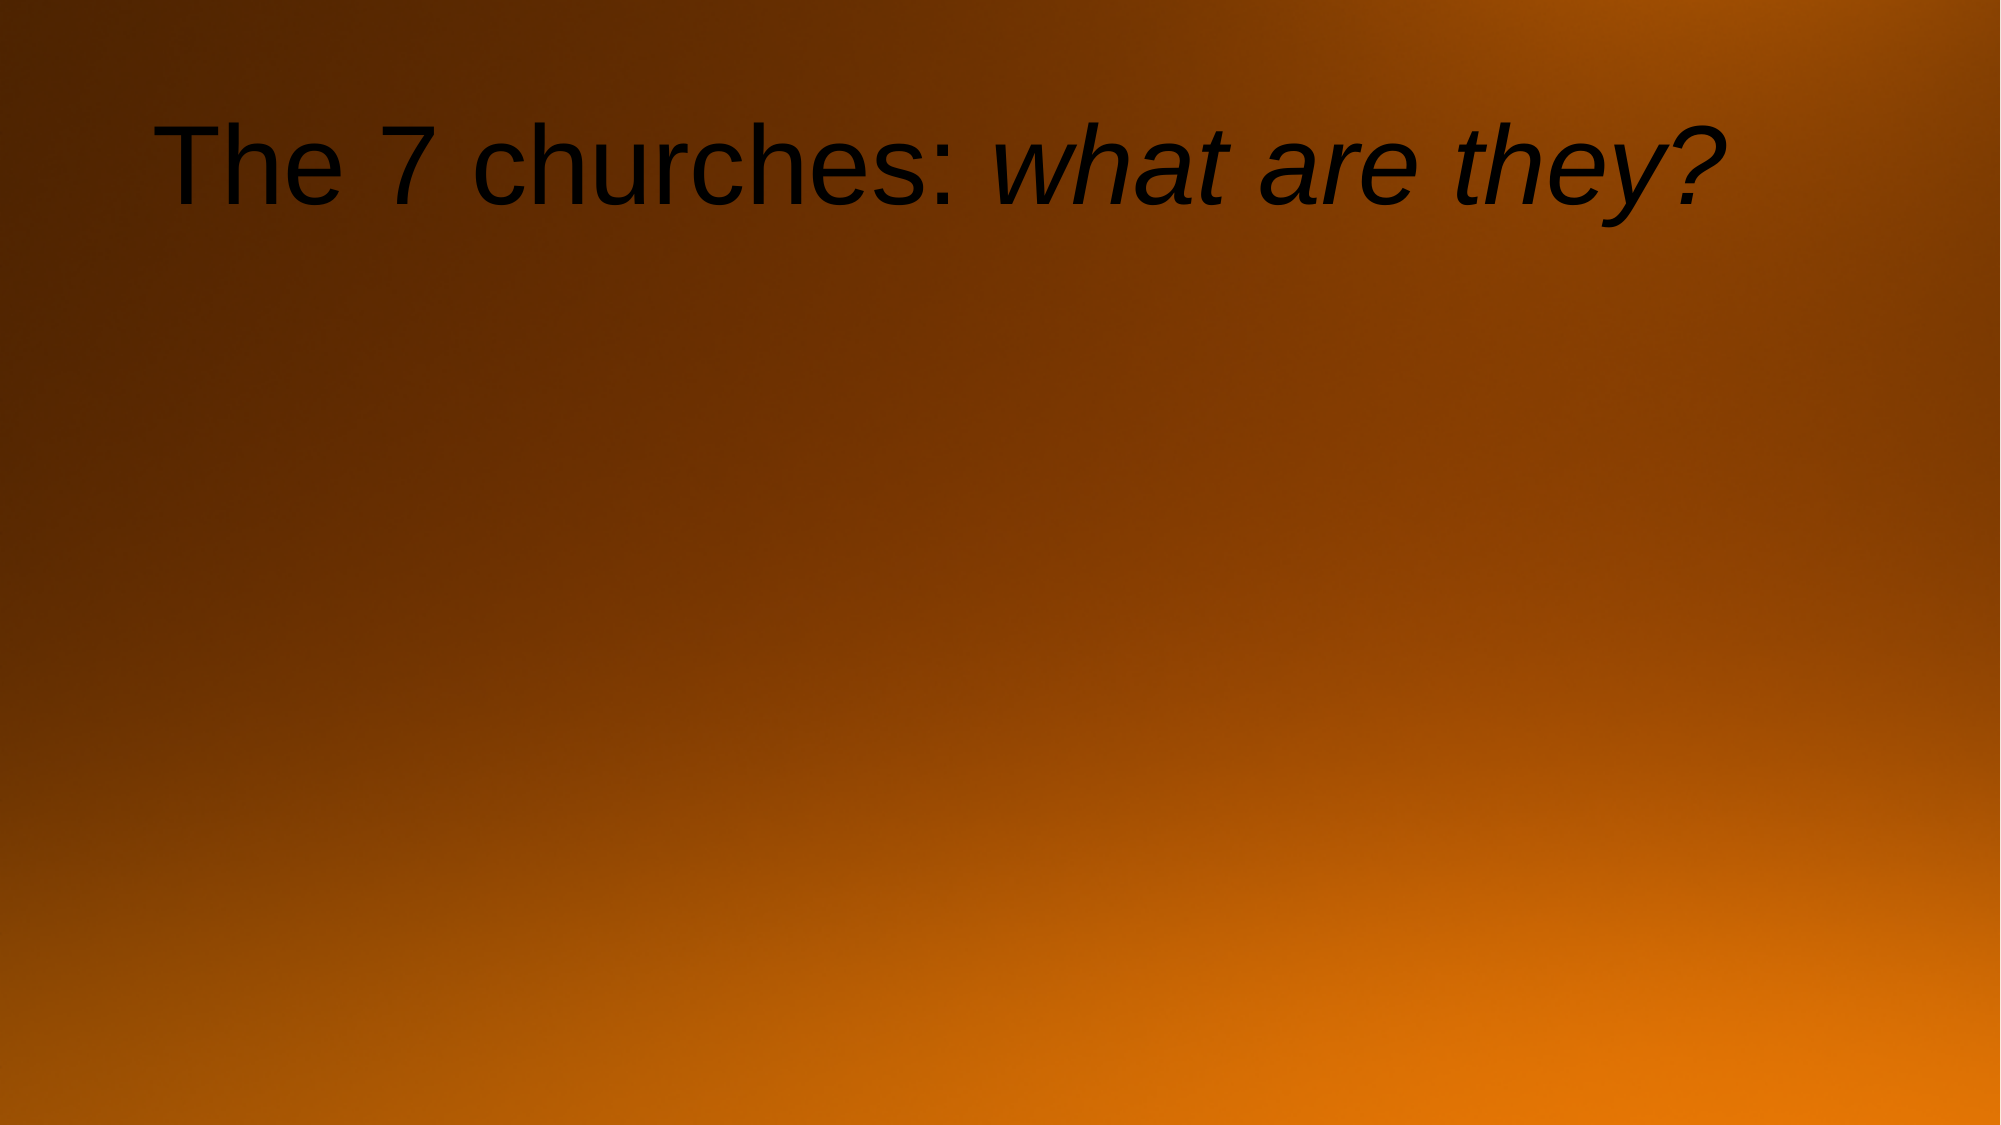

# The 7 churches: what are they?